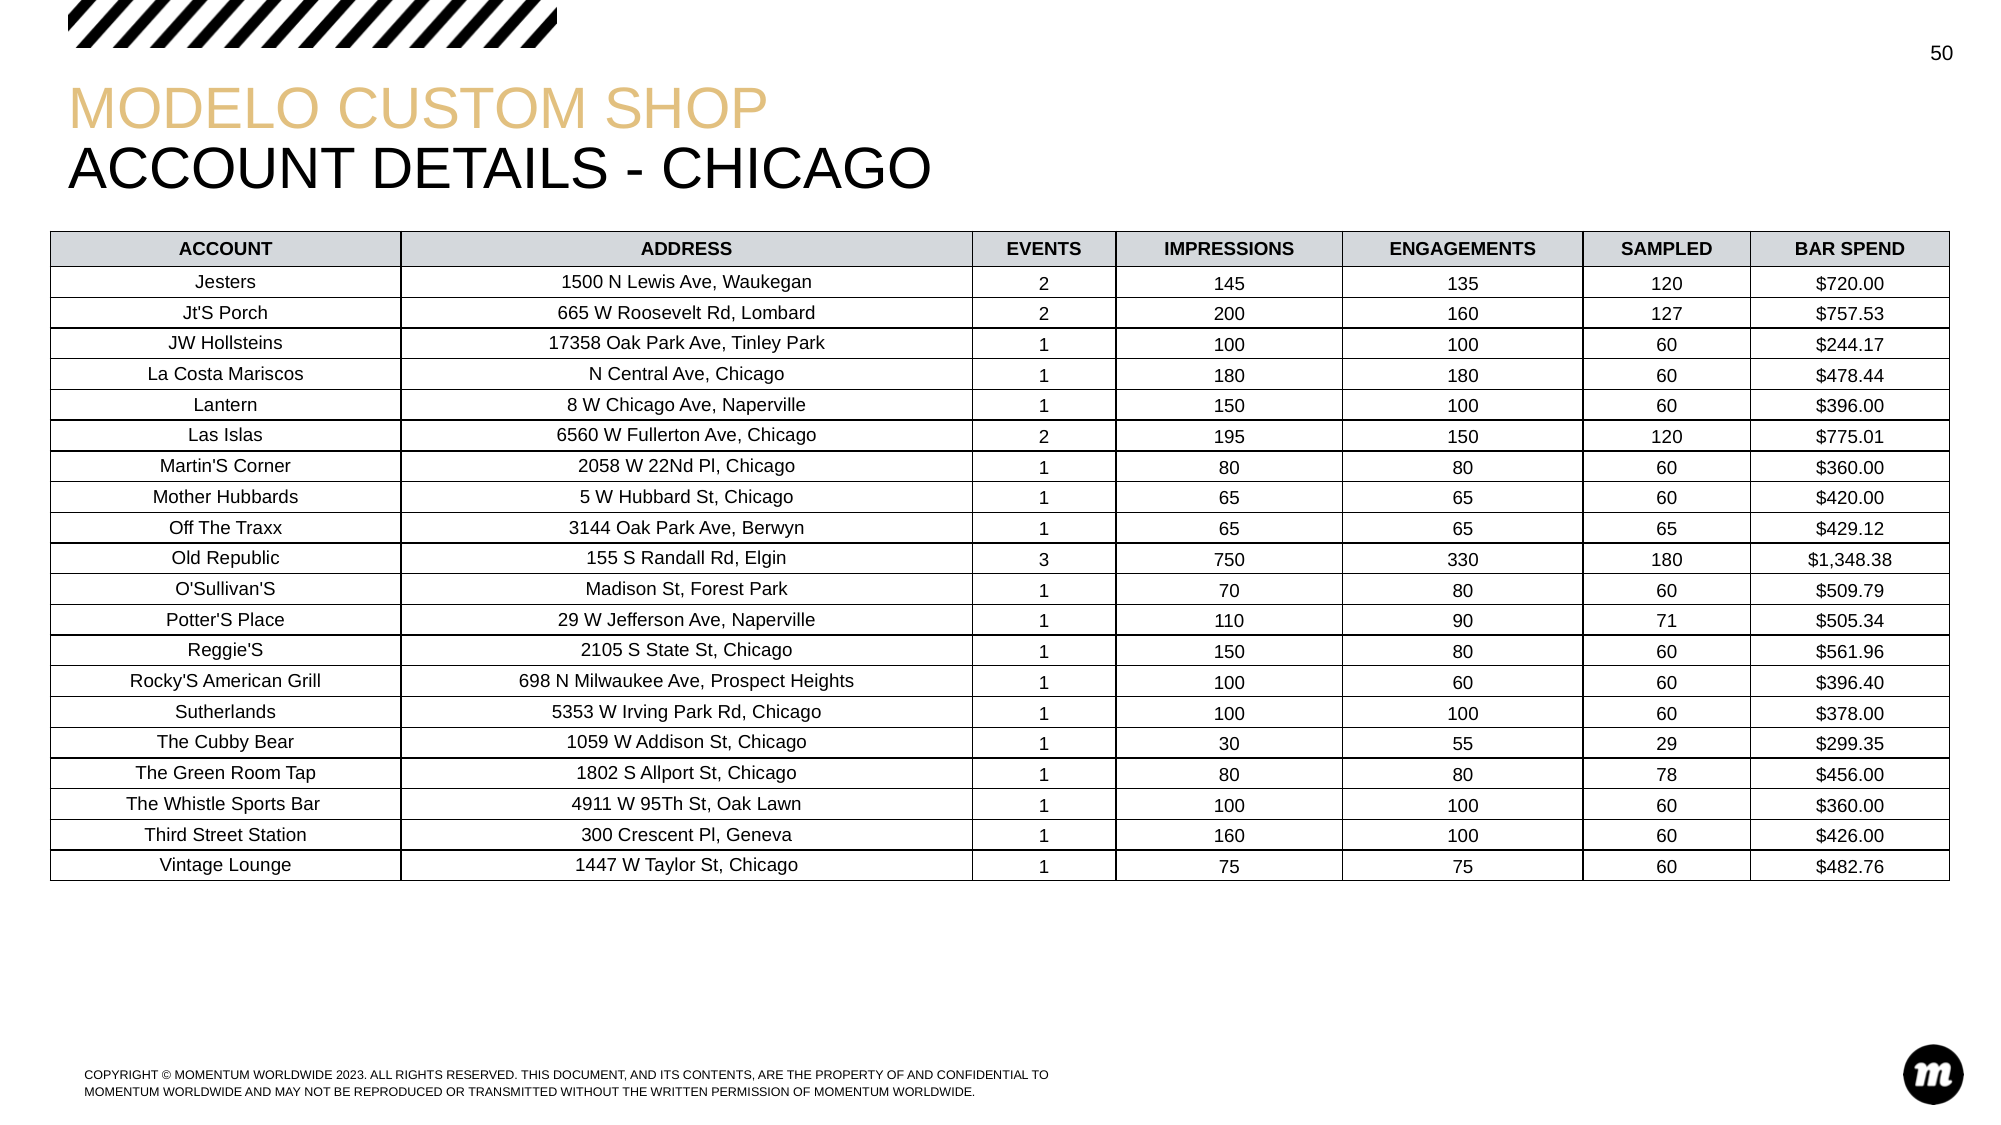

50
# MODELO CUSTOM SHOP
ACCOUNT DETAILS - CHICAGO
| ACCOUNT | ADDRESS | EVENTS | IMPRESSIONS | ENGAGEMENTS | SAMPLED | BAR SPEND |
| --- | --- | --- | --- | --- | --- | --- |
| Jesters | 1500 N Lewis Ave, Waukegan | 2 | 145 | 135 | 120 | $720.00 |
| Jt'S Porch | 665 W Roosevelt Rd, Lombard | 2 | 200 | 160 | 127 | $757.53 |
| JW Hollsteins | 17358 Oak Park Ave, Tinley Park | 1 | 100 | 100 | 60 | $244.17 |
| La Costa Mariscos | N Central Ave, Chicago | 1 | 180 | 180 | 60 | $478.44 |
| Lantern | 8 W Chicago Ave, Naperville | 1 | 150 | 100 | 60 | $396.00 |
| Las Islas | 6560 W Fullerton Ave, Chicago | 2 | 195 | 150 | 120 | $775.01 |
| Martin'S Corner | 2058 W 22Nd Pl, Chicago | 1 | 80 | 80 | 60 | $360.00 |
| Mother Hubbards | 5 W Hubbard St, Chicago | 1 | 65 | 65 | 60 | $420.00 |
| Off The Traxx | 3144 Oak Park Ave, Berwyn | 1 | 65 | 65 | 65 | $429.12 |
| Old Republic | 155 S Randall Rd, Elgin | 3 | 750 | 330 | 180 | $1,348.38 |
| O'Sullivan'S | Madison St, Forest Park | 1 | 70 | 80 | 60 | $509.79 |
| Potter'S Place | 29 W Jefferson Ave, Naperville | 1 | 110 | 90 | 71 | $505.34 |
| Reggie'S | 2105 S State St, Chicago | 1 | 150 | 80 | 60 | $561.96 |
| Rocky'S American Grill | 698 N Milwaukee Ave, Prospect Heights | 1 | 100 | 60 | 60 | $396.40 |
| Sutherlands | 5353 W Irving Park Rd, Chicago | 1 | 100 | 100 | 60 | $378.00 |
| The Cubby Bear | 1059 W Addison St, Chicago | 1 | 30 | 55 | 29 | $299.35 |
| The Green Room Tap | 1802 S Allport St, Chicago | 1 | 80 | 80 | 78 | $456.00 |
| The Whistle Sports Bar | 4911 W 95Th St, Oak Lawn | 1 | 100 | 100 | 60 | $360.00 |
| Third Street Station | 300 Crescent Pl, Geneva | 1 | 160 | 100 | 60 | $426.00 |
| Vintage Lounge | 1447 W Taylor St, Chicago | 1 | 75 | 75 | 60 | $482.76 |